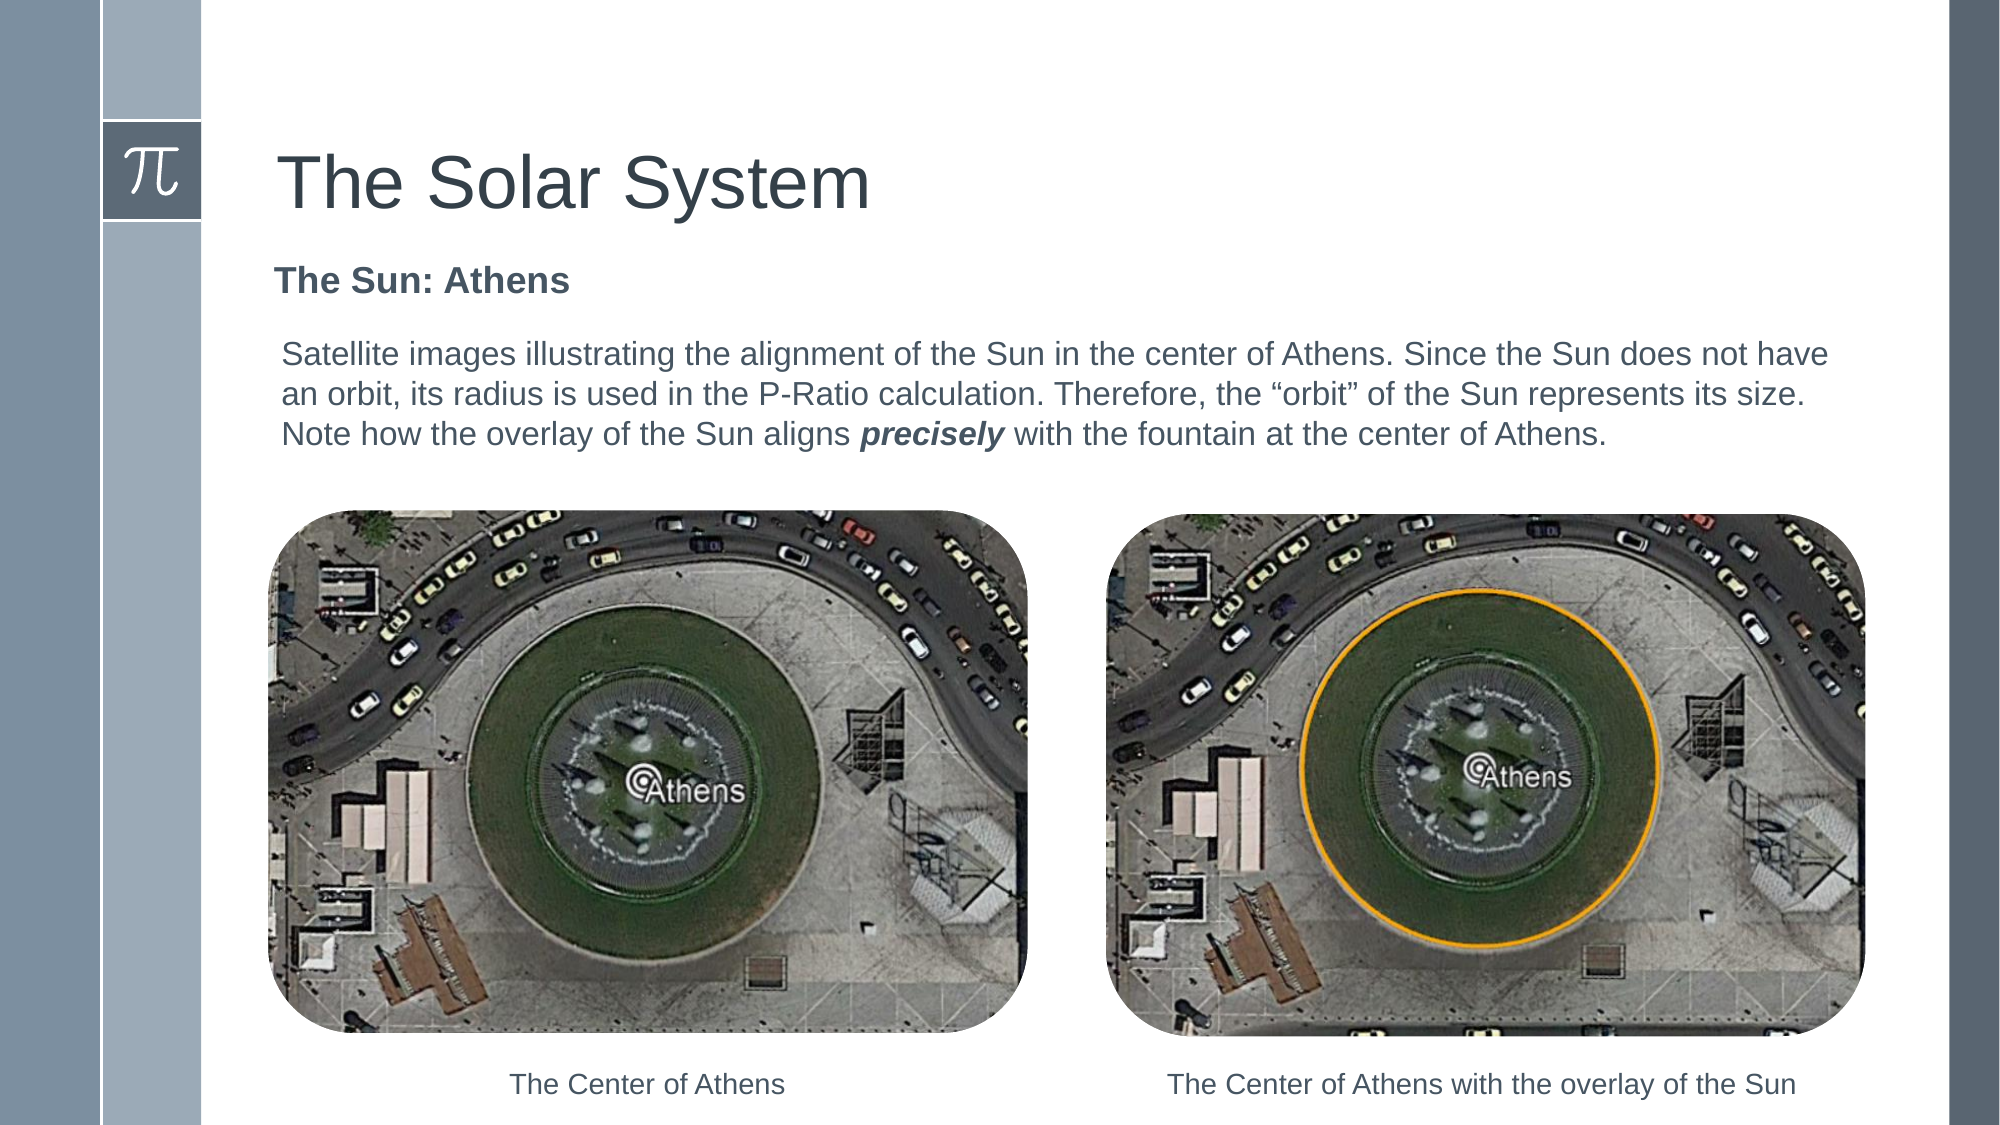

# The Solar System
The Sun: Athens
Satellite images illustrating the alignment of the Sun in the center of Athens. Since the Sun does not have an orbit, its radius is used in the P-Ratio calculation. Therefore, the “orbit” of the Sun represents its size. Note how the overlay of the Sun aligns precisely with the fountain at the center of Athens.
The Center of Athens
The Center of Athens with the overlay of the Sun